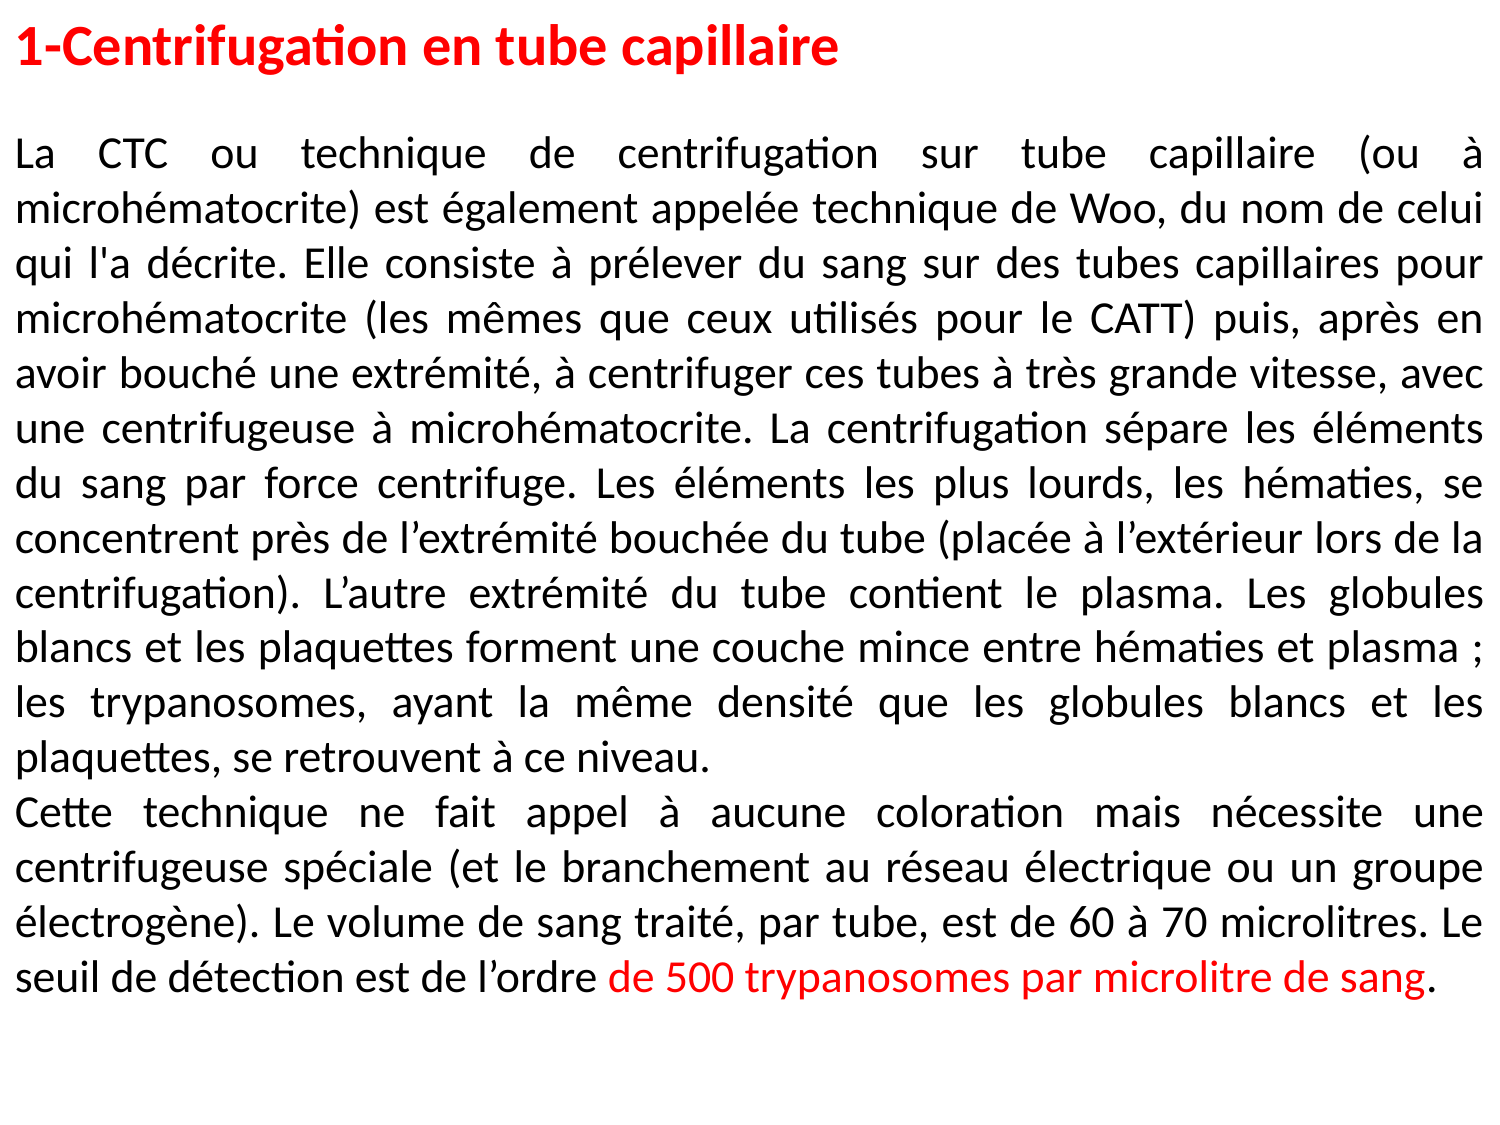

1-Centrifugation en tube capillaire

La CTC ou technique de centrifugation sur tube capillaire (ou à microhématocrite) est également appelée technique de Woo, du nom de celui qui l'a décrite. Elle consiste à prélever du sang sur des tubes capillaires pour microhématocrite (les mêmes que ceux utilisés pour le CATT) puis, après en avoir bouché une extrémité, à centrifuger ces tubes à très grande vitesse, avec une centrifugeuse à microhématocrite. La centrifugation sépare les éléments du sang par force centrifuge. Les éléments les plus lourds, les hématies, se concentrent près de l’extrémité bouchée du tube (placée à l’extérieur lors de la centrifugation). L’autre extrémité du tube contient le plasma. Les globules blancs et les plaquettes forment une couche mince entre hématies et plasma ; les trypanosomes, ayant la même densité que les globules blancs et les plaquettes, se retrouvent à ce niveau.
Cette technique ne fait appel à aucune coloration mais nécessite une centrifugeuse spéciale (et le branchement au réseau électrique ou un groupe électrogène). Le volume de sang traité, par tube, est de 60 à 70 microlitres. Le seuil de détection est de l’ordre de 500 trypanosomes par microlitre de sang.